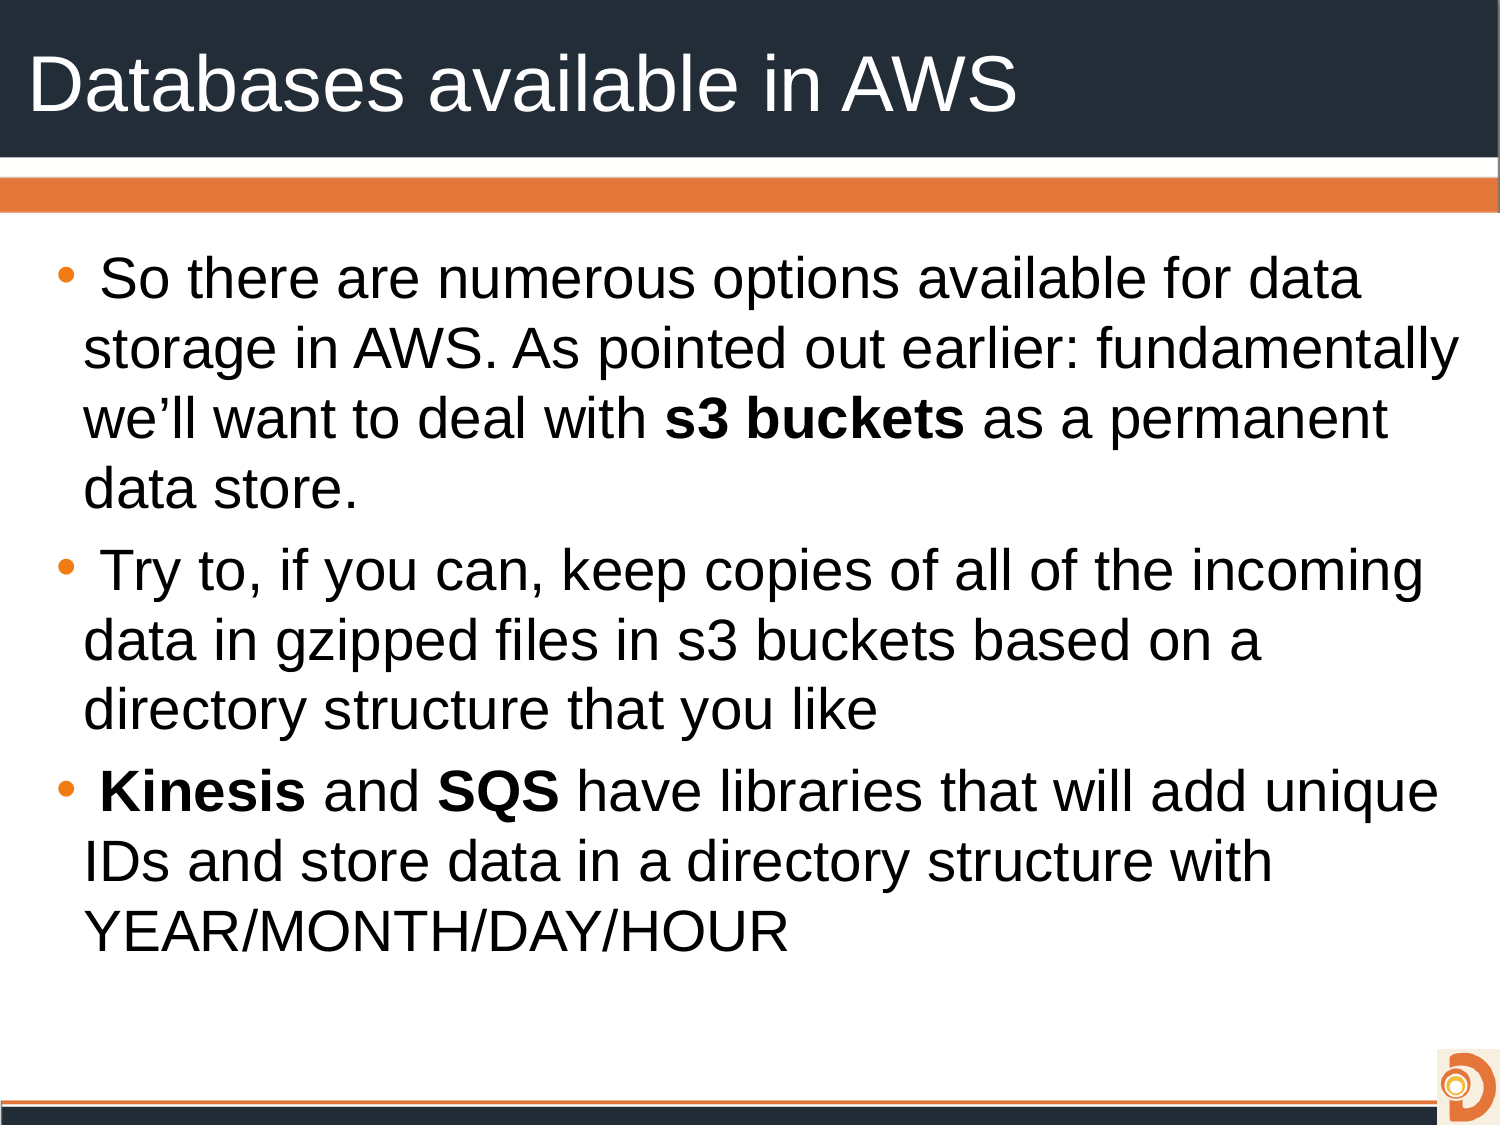

# Databases available in AWS
 So there are numerous options available for data storage in AWS. As pointed out earlier: fundamentally we’ll want to deal with s3 buckets as a permanent data store.
 Try to, if you can, keep copies of all of the incoming data in gzipped files in s3 buckets based on a directory structure that you like
 Kinesis and SQS have libraries that will add unique IDs and store data in a directory structure with YEAR/MONTH/DAY/HOUR